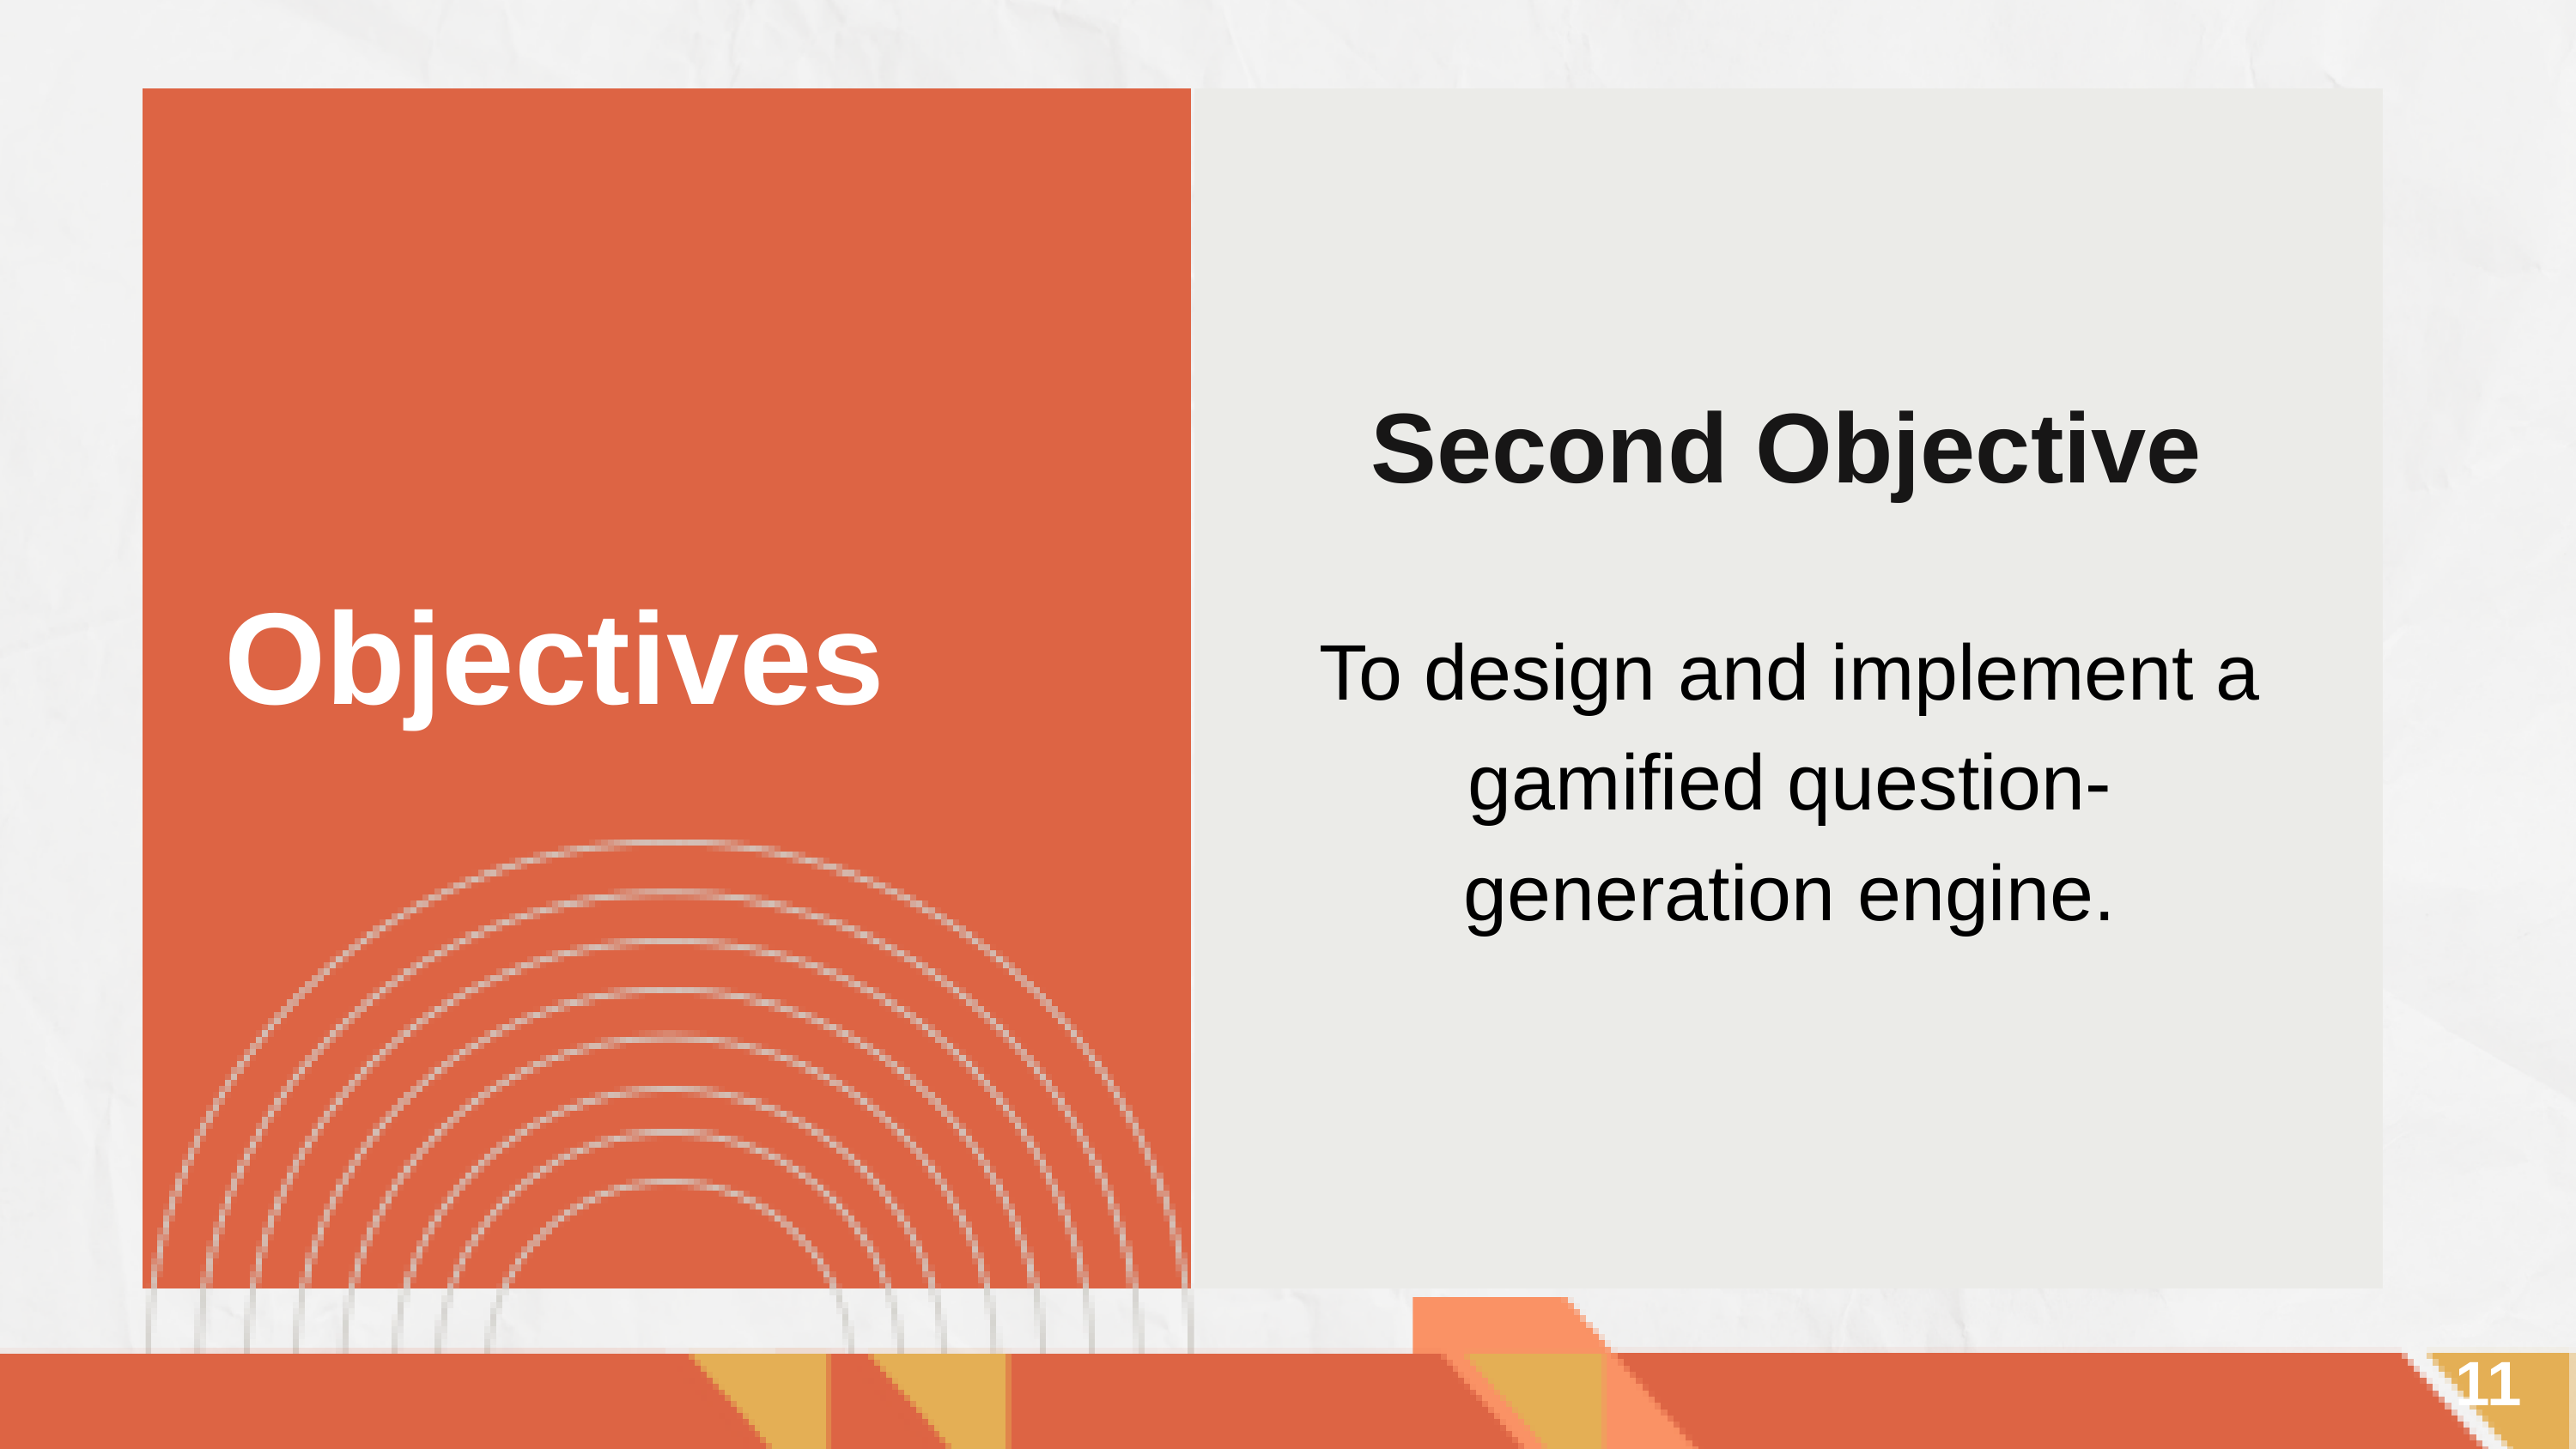

Second Objective
Objectives
To design and implement a gamified question-generation engine.

11